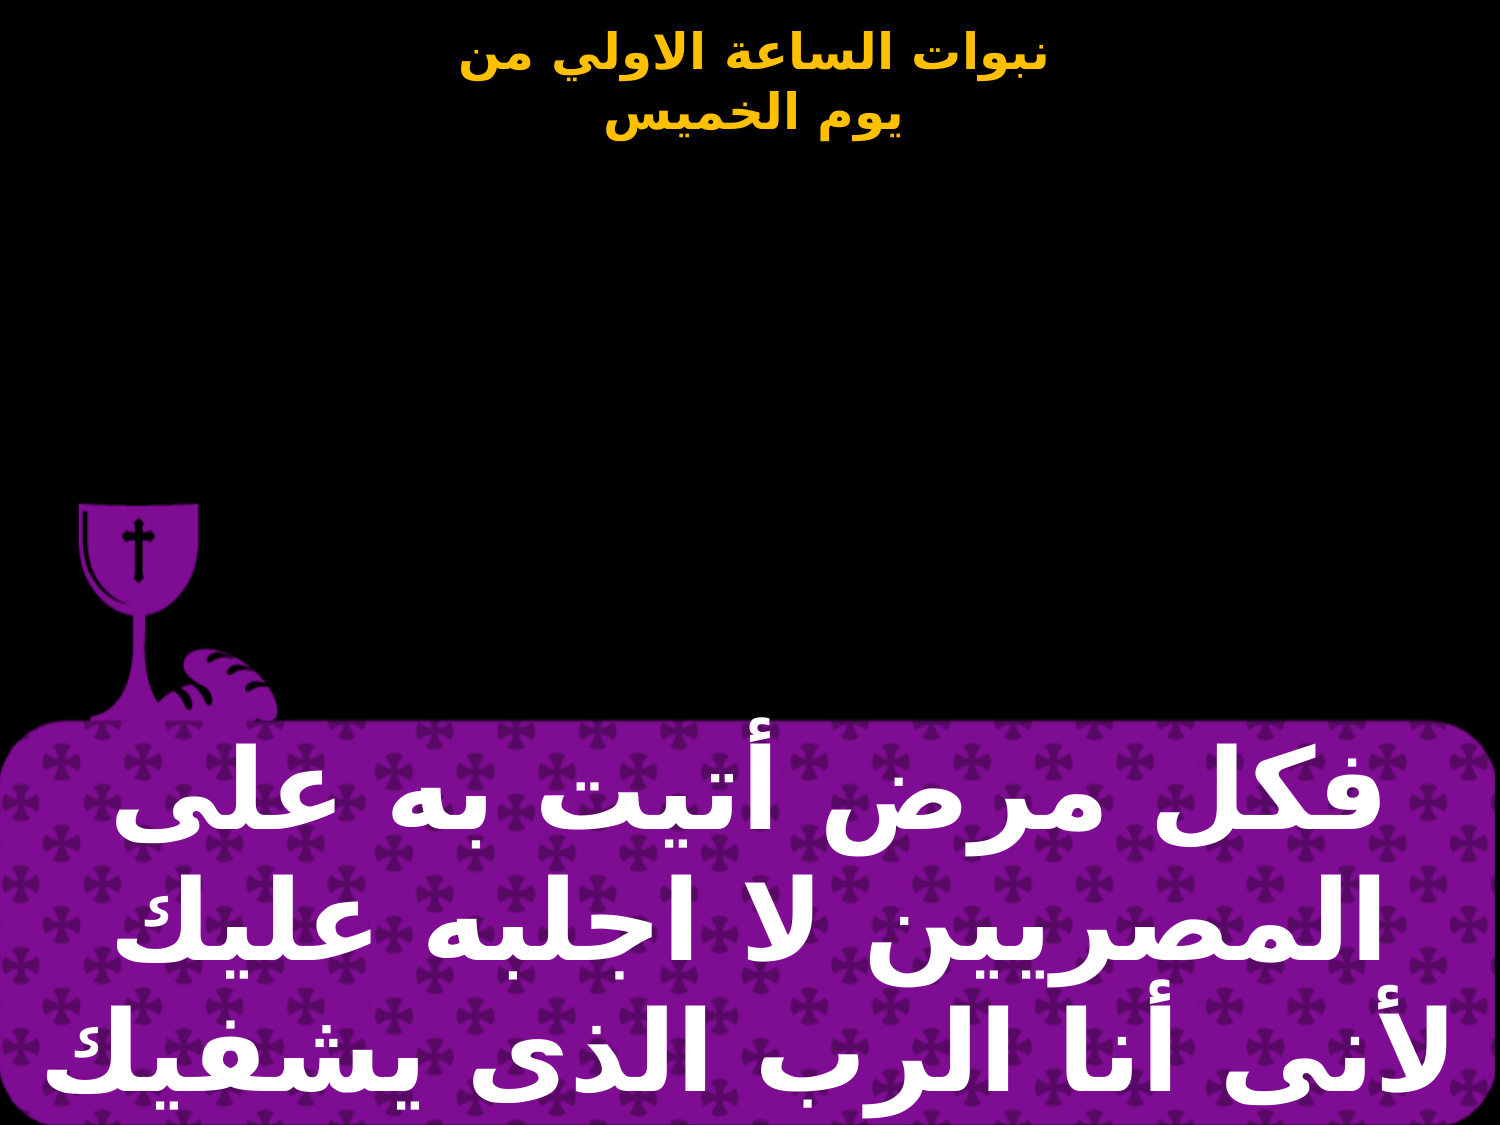

| فكل مرض أتيت به على المصريين لا اجلبه عليك لأنى أنا الرب الذى يشفيك |
| --- |